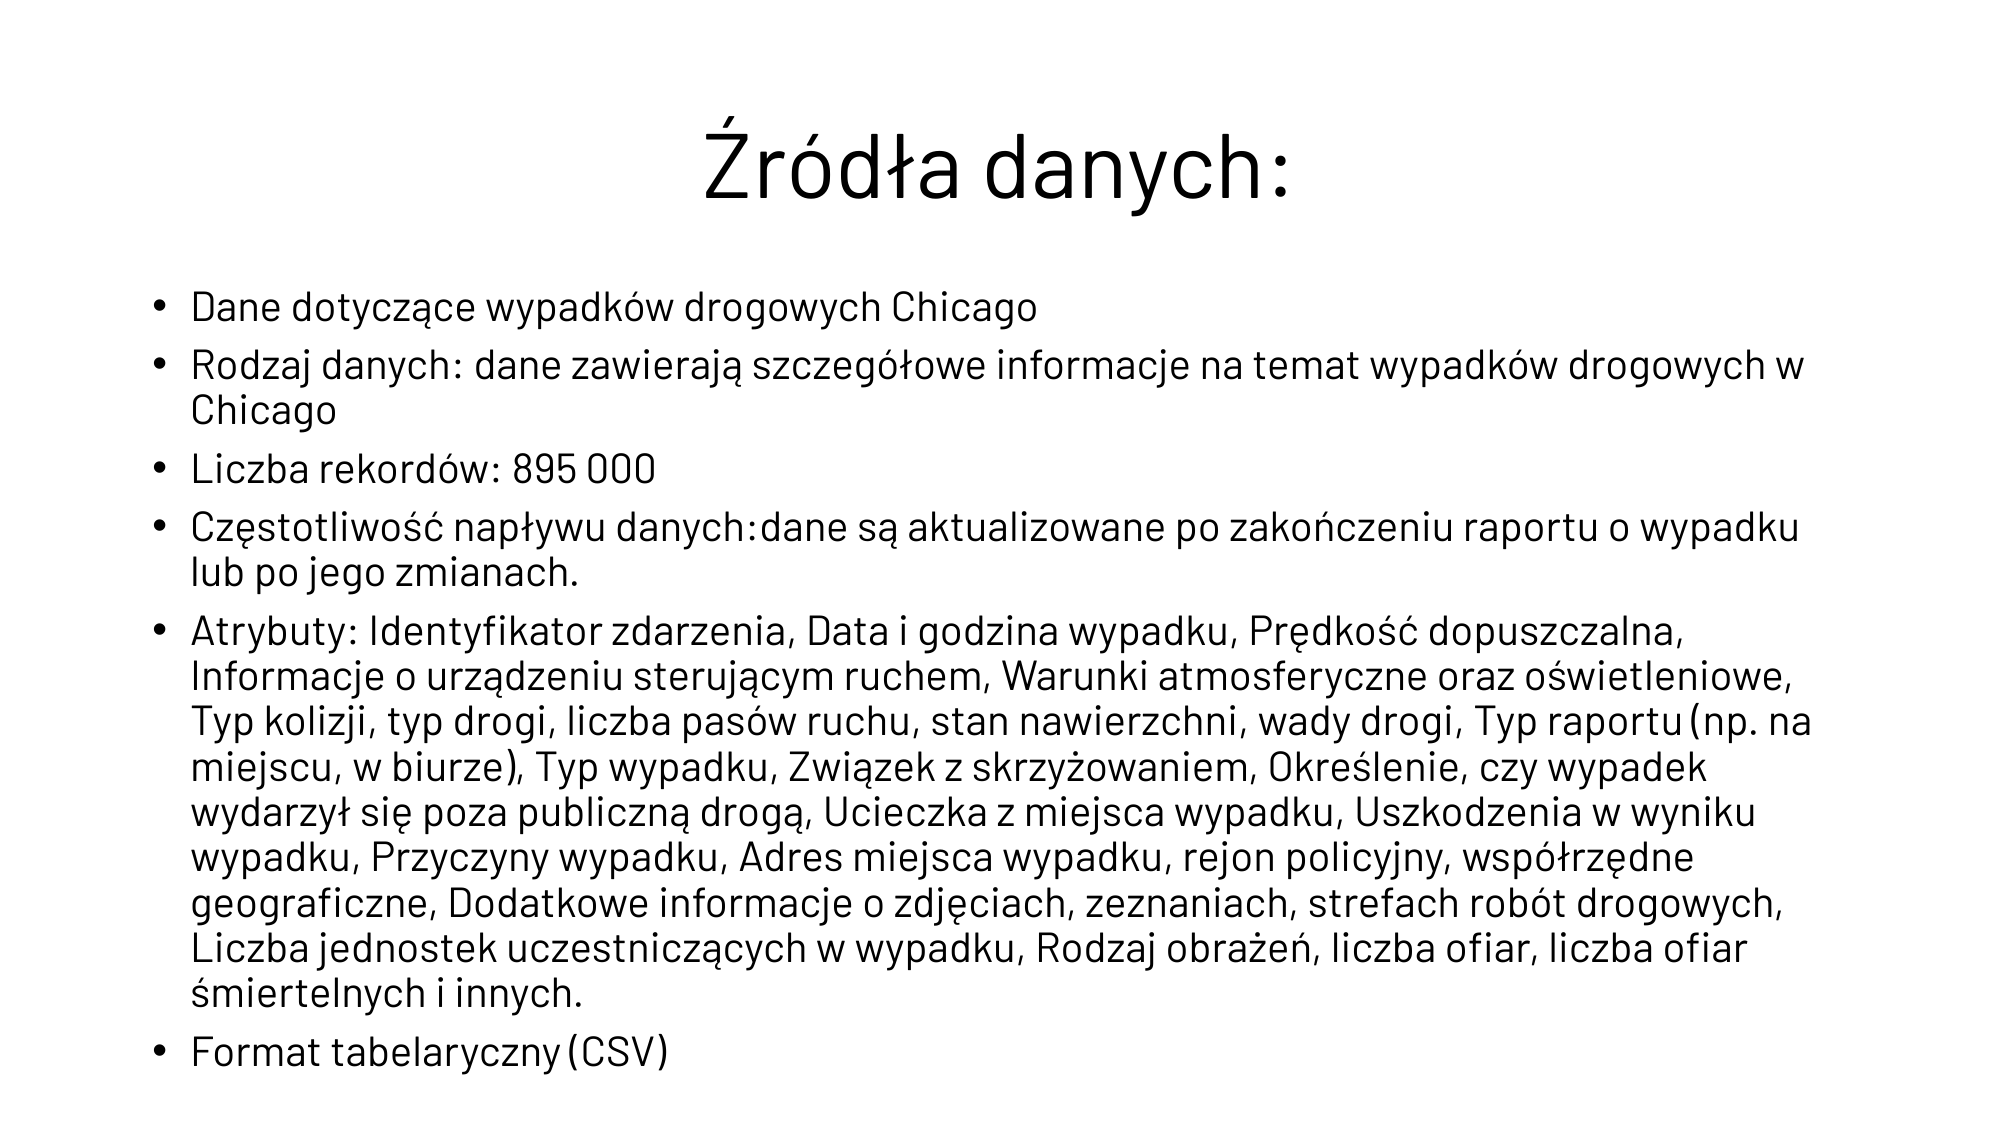

# Źródła danych:
Dane dotyczące wypadków drogowych Chicago
Rodzaj danych: dane zawierają szczegółowe informacje na temat wypadków drogowych w Chicago
Liczba rekordów: 895 000
Częstotliwość napływu danych:dane są aktualizowane po zakończeniu raportu o wypadku lub po jego zmianach.
Atrybuty: Identyfikator zdarzenia, Data i godzina wypadku, Prędkość dopuszczalna, Informacje o urządzeniu sterującym ruchem, Warunki atmosferyczne oraz oświetleniowe, Typ kolizji, typ drogi, liczba pasów ruchu, stan nawierzchni, wady drogi, Typ raportu (np. na miejscu, w biurze), Typ wypadku, Związek z skrzyżowaniem, Określenie, czy wypadek wydarzył się poza publiczną drogą, Ucieczka z miejsca wypadku, Uszkodzenia w wyniku wypadku, Przyczyny wypadku, Adres miejsca wypadku, rejon policyjny, współrzędne geograficzne, Dodatkowe informacje o zdjęciach, zeznaniach, strefach robót drogowych, Liczba jednostek uczestniczących w wypadku, Rodzaj obrażeń, liczba ofiar, liczba ofiar śmiertelnych i innych.
Format tabelaryczny (CSV)